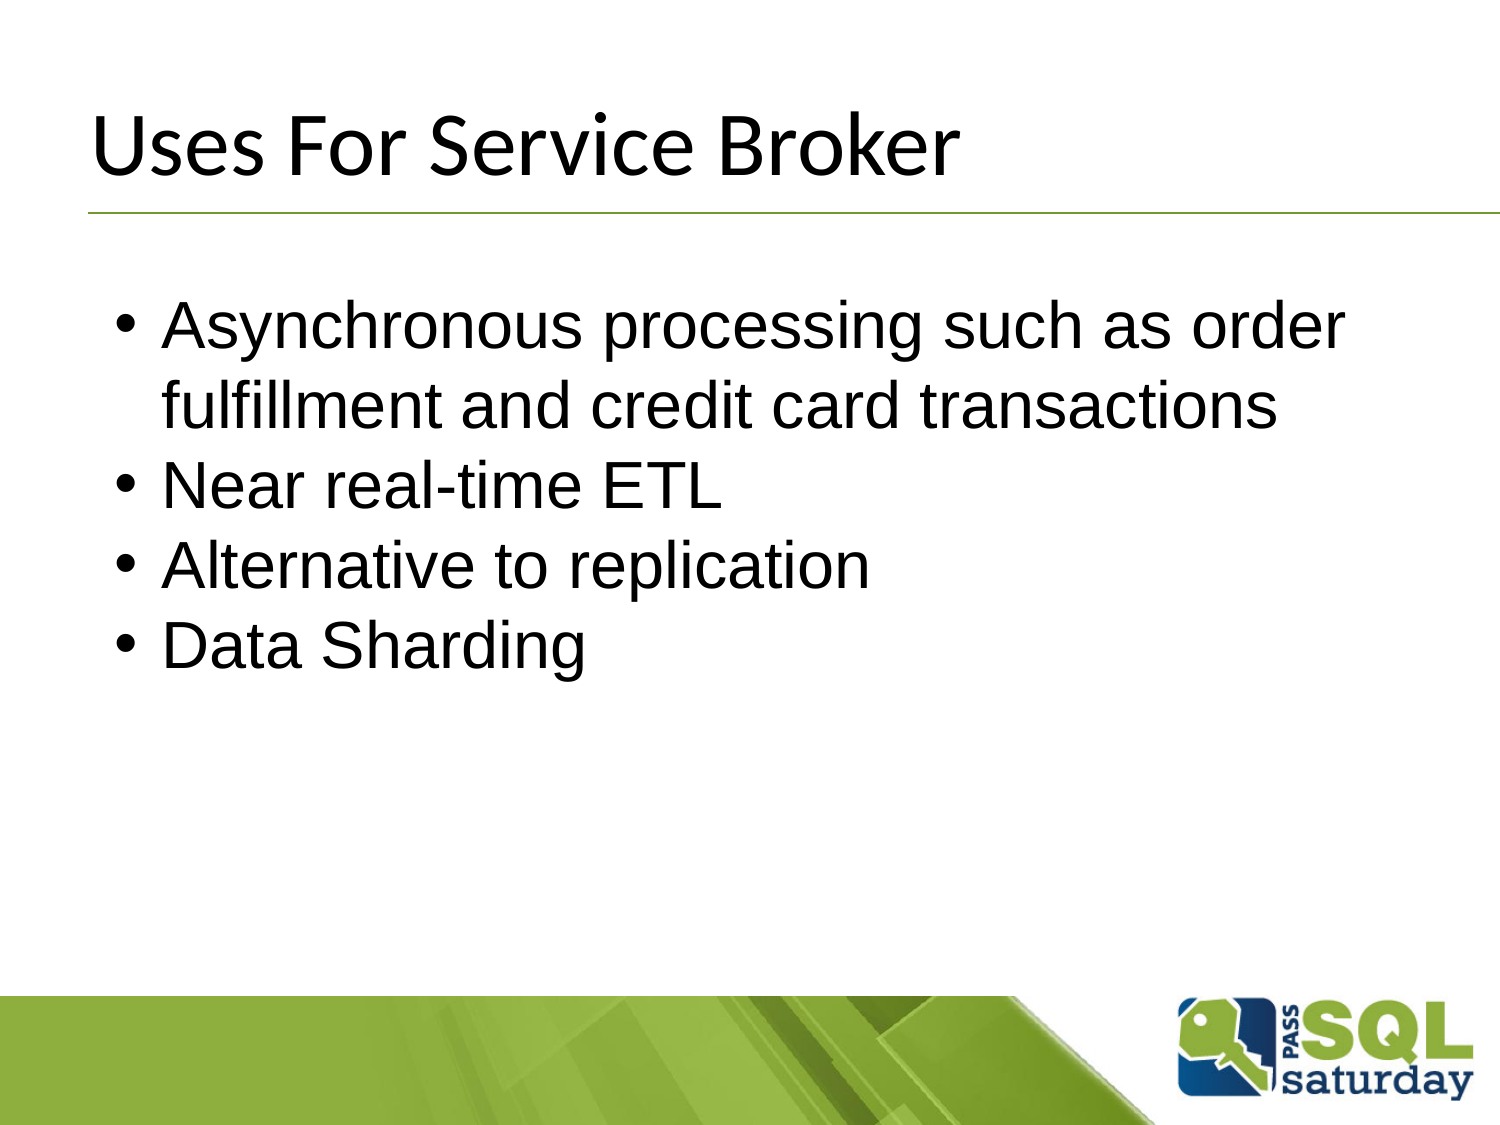

# Uses For Service Broker
Asynchronous processing such as order fulfillment and credit card transactions
Near real-time ETL
Alternative to replication
Data Sharding